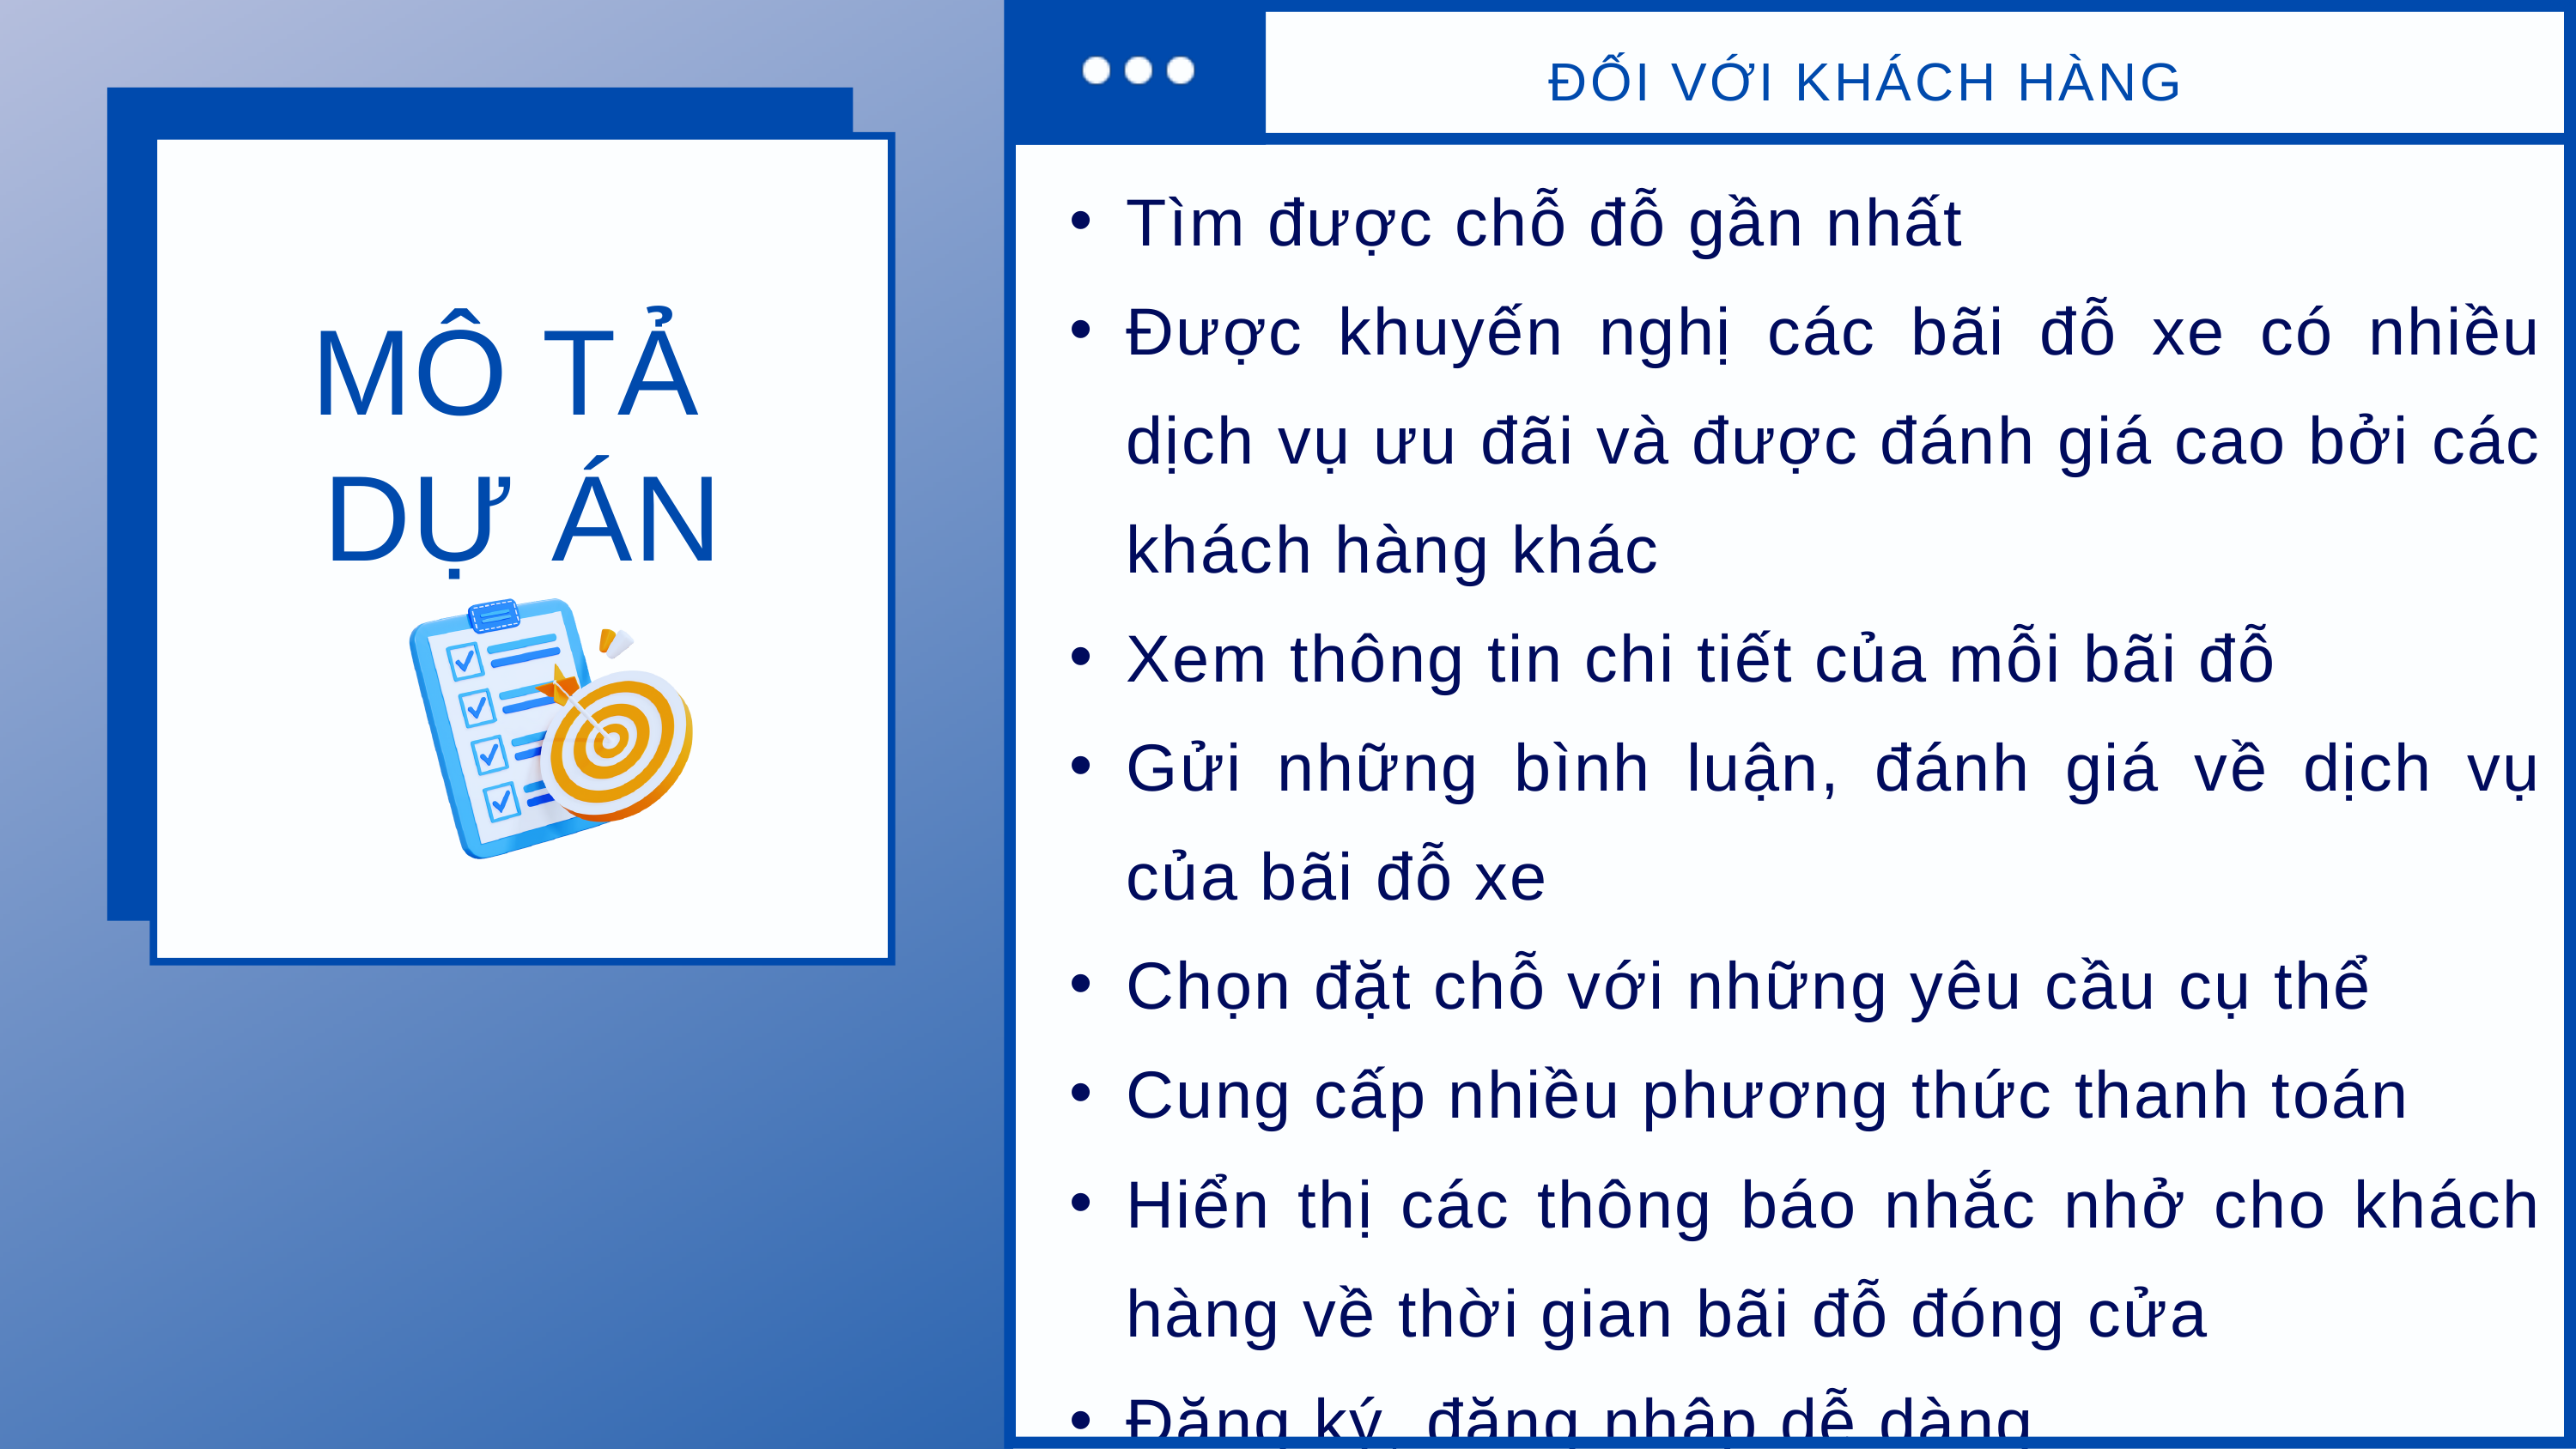

ĐỐI VỚI KHÁCH HÀNG

Tìm được chỗ đỗ gần nhất
Được khuyến nghị các bãi đỗ xe có nhiều dịch vụ ưu đãi và được đánh giá cao bởi các khách hàng khác
Xem thông tin chi tiết của mỗi bãi đỗ
Gửi những bình luận, đánh giá về dịch vụ của bãi đỗ xe
Chọn đặt chỗ với những yêu cầu cụ thể
Cung cấp nhiều phương thức thanh toán
Hiển thị các thông báo nhắc nhở cho khách hàng về thời gian bãi đỗ đóng cửa
Đăng ký, đăng nhập dễ dàng
MÔ TẢ
DỰ ÁN